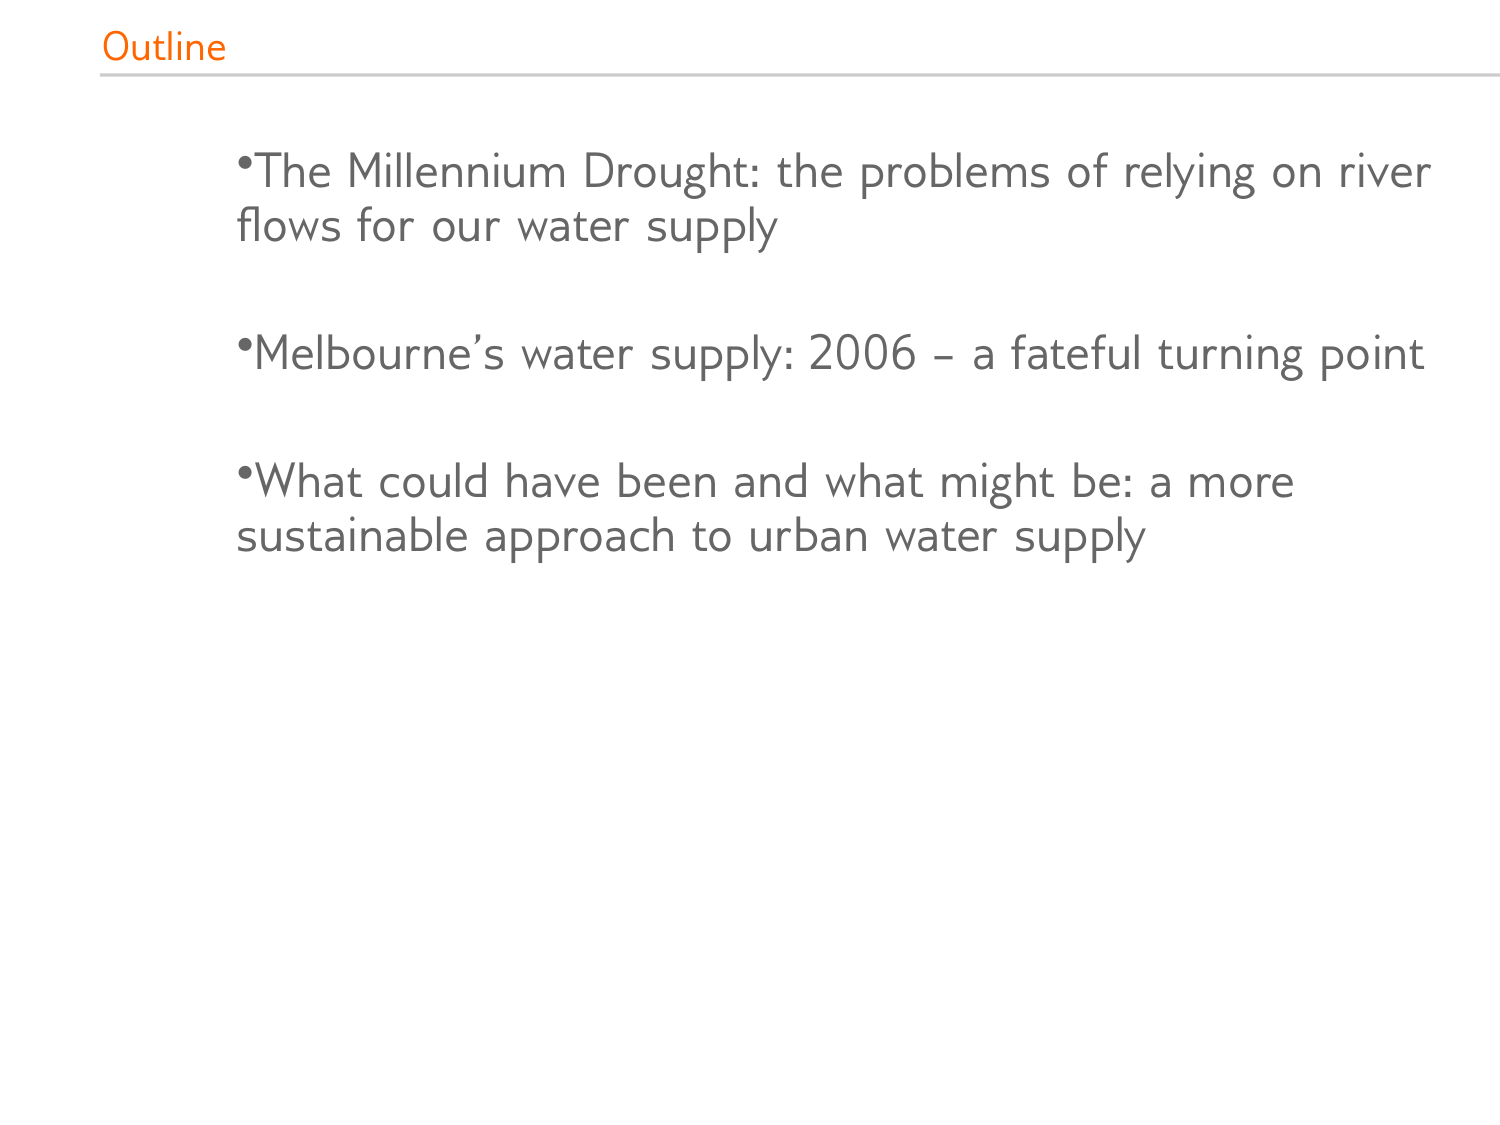

# Outline

The Millennium Drought: the problems of relying on river flows for our water supply

Melbourne’s water supply: 2006 – a fateful turning point

What could have been and what might be: a more sustainable approach to urban water supply